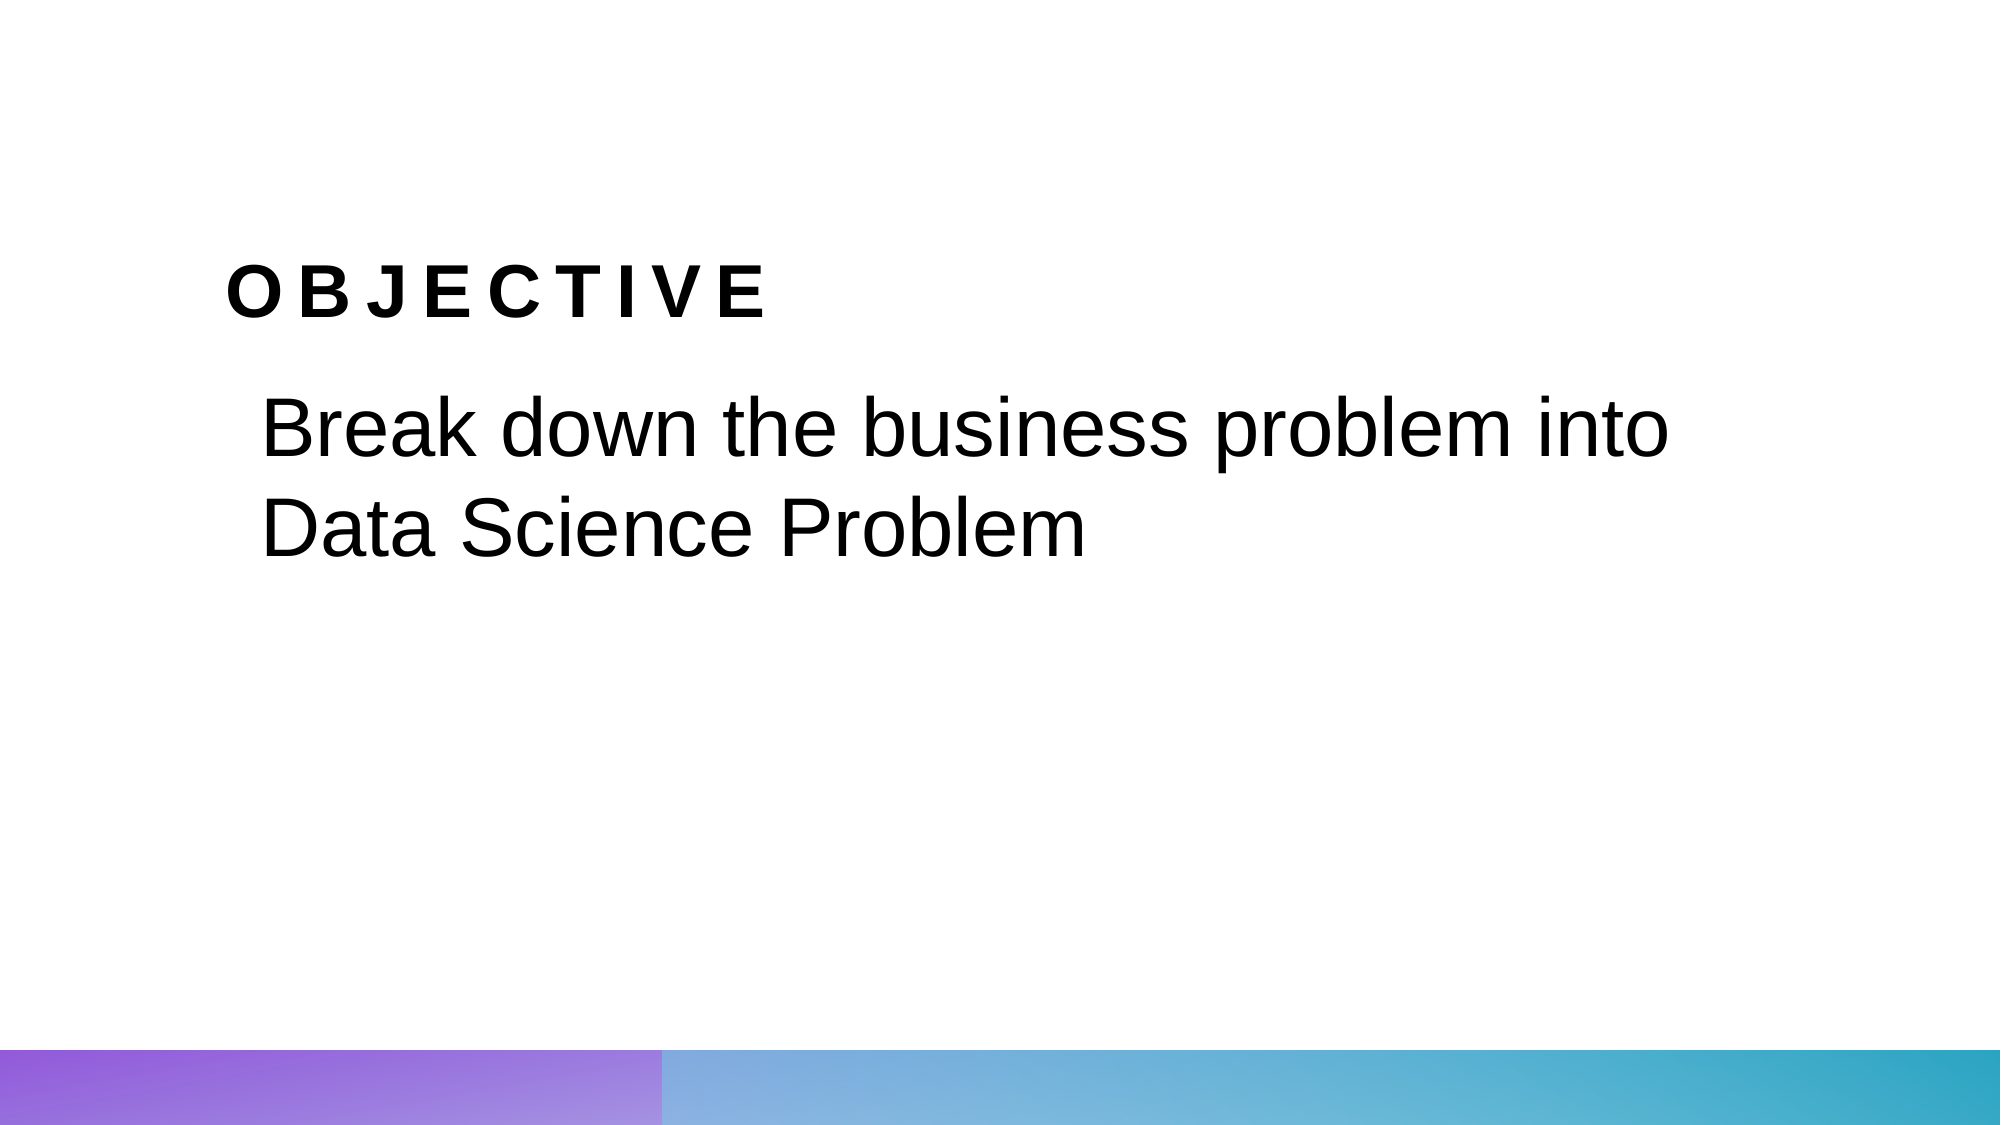

# Objective
Break down the business problem into Data Science Problem